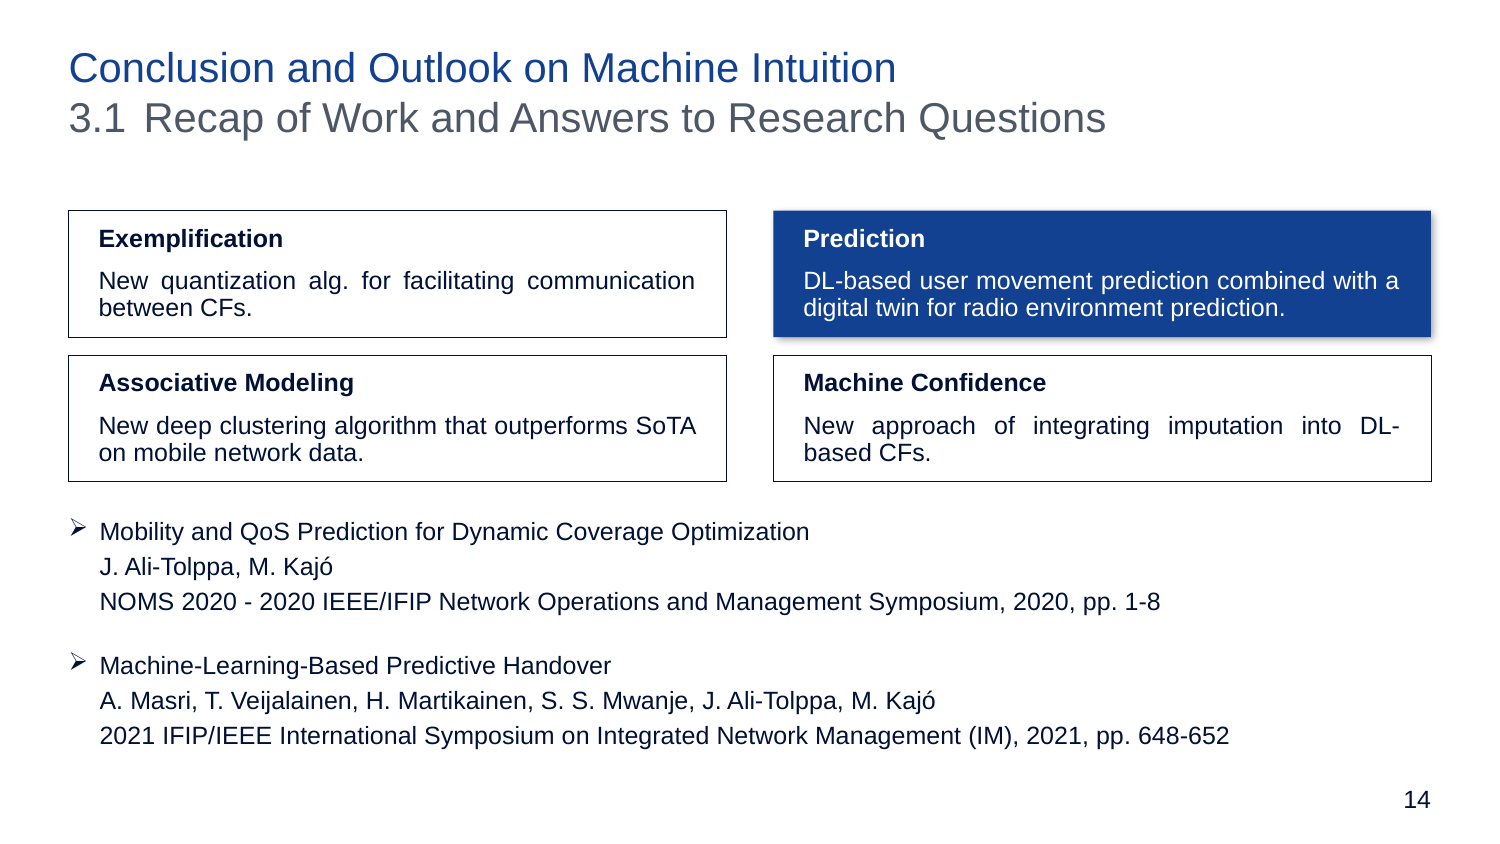

Conclusion and Outlook on Machine Intuition
3.1	Recap of Work and Answers to Research Questions
Exemplification
New quantization alg. for facilitating communication between CFs.
Prediction
DL-based user movement prediction combined with a digital twin for radio environment prediction.
Associative Modeling
New deep clustering algorithm that outperforms SoTA on mobile network data.
Machine Confidence
New approach of integrating imputation into DL-based CFs.

Mobility and QoS Prediction for Dynamic Coverage Optimization
J. Ali-Tolppa, M. Kajó
NOMS 2020 - 2020 IEEE/IFIP Network Operations and Management Symposium, 2020, pp. 1-8

Machine-Learning-Based Predictive Handover
A. Masri, T. Veijalainen, H. Martikainen, S. S. Mwanje, J. Ali-Tolppa, M. Kajó
2021 IFIP/IEEE International Symposium on Integrated Network Management (IM), 2021, pp. 648-652
14